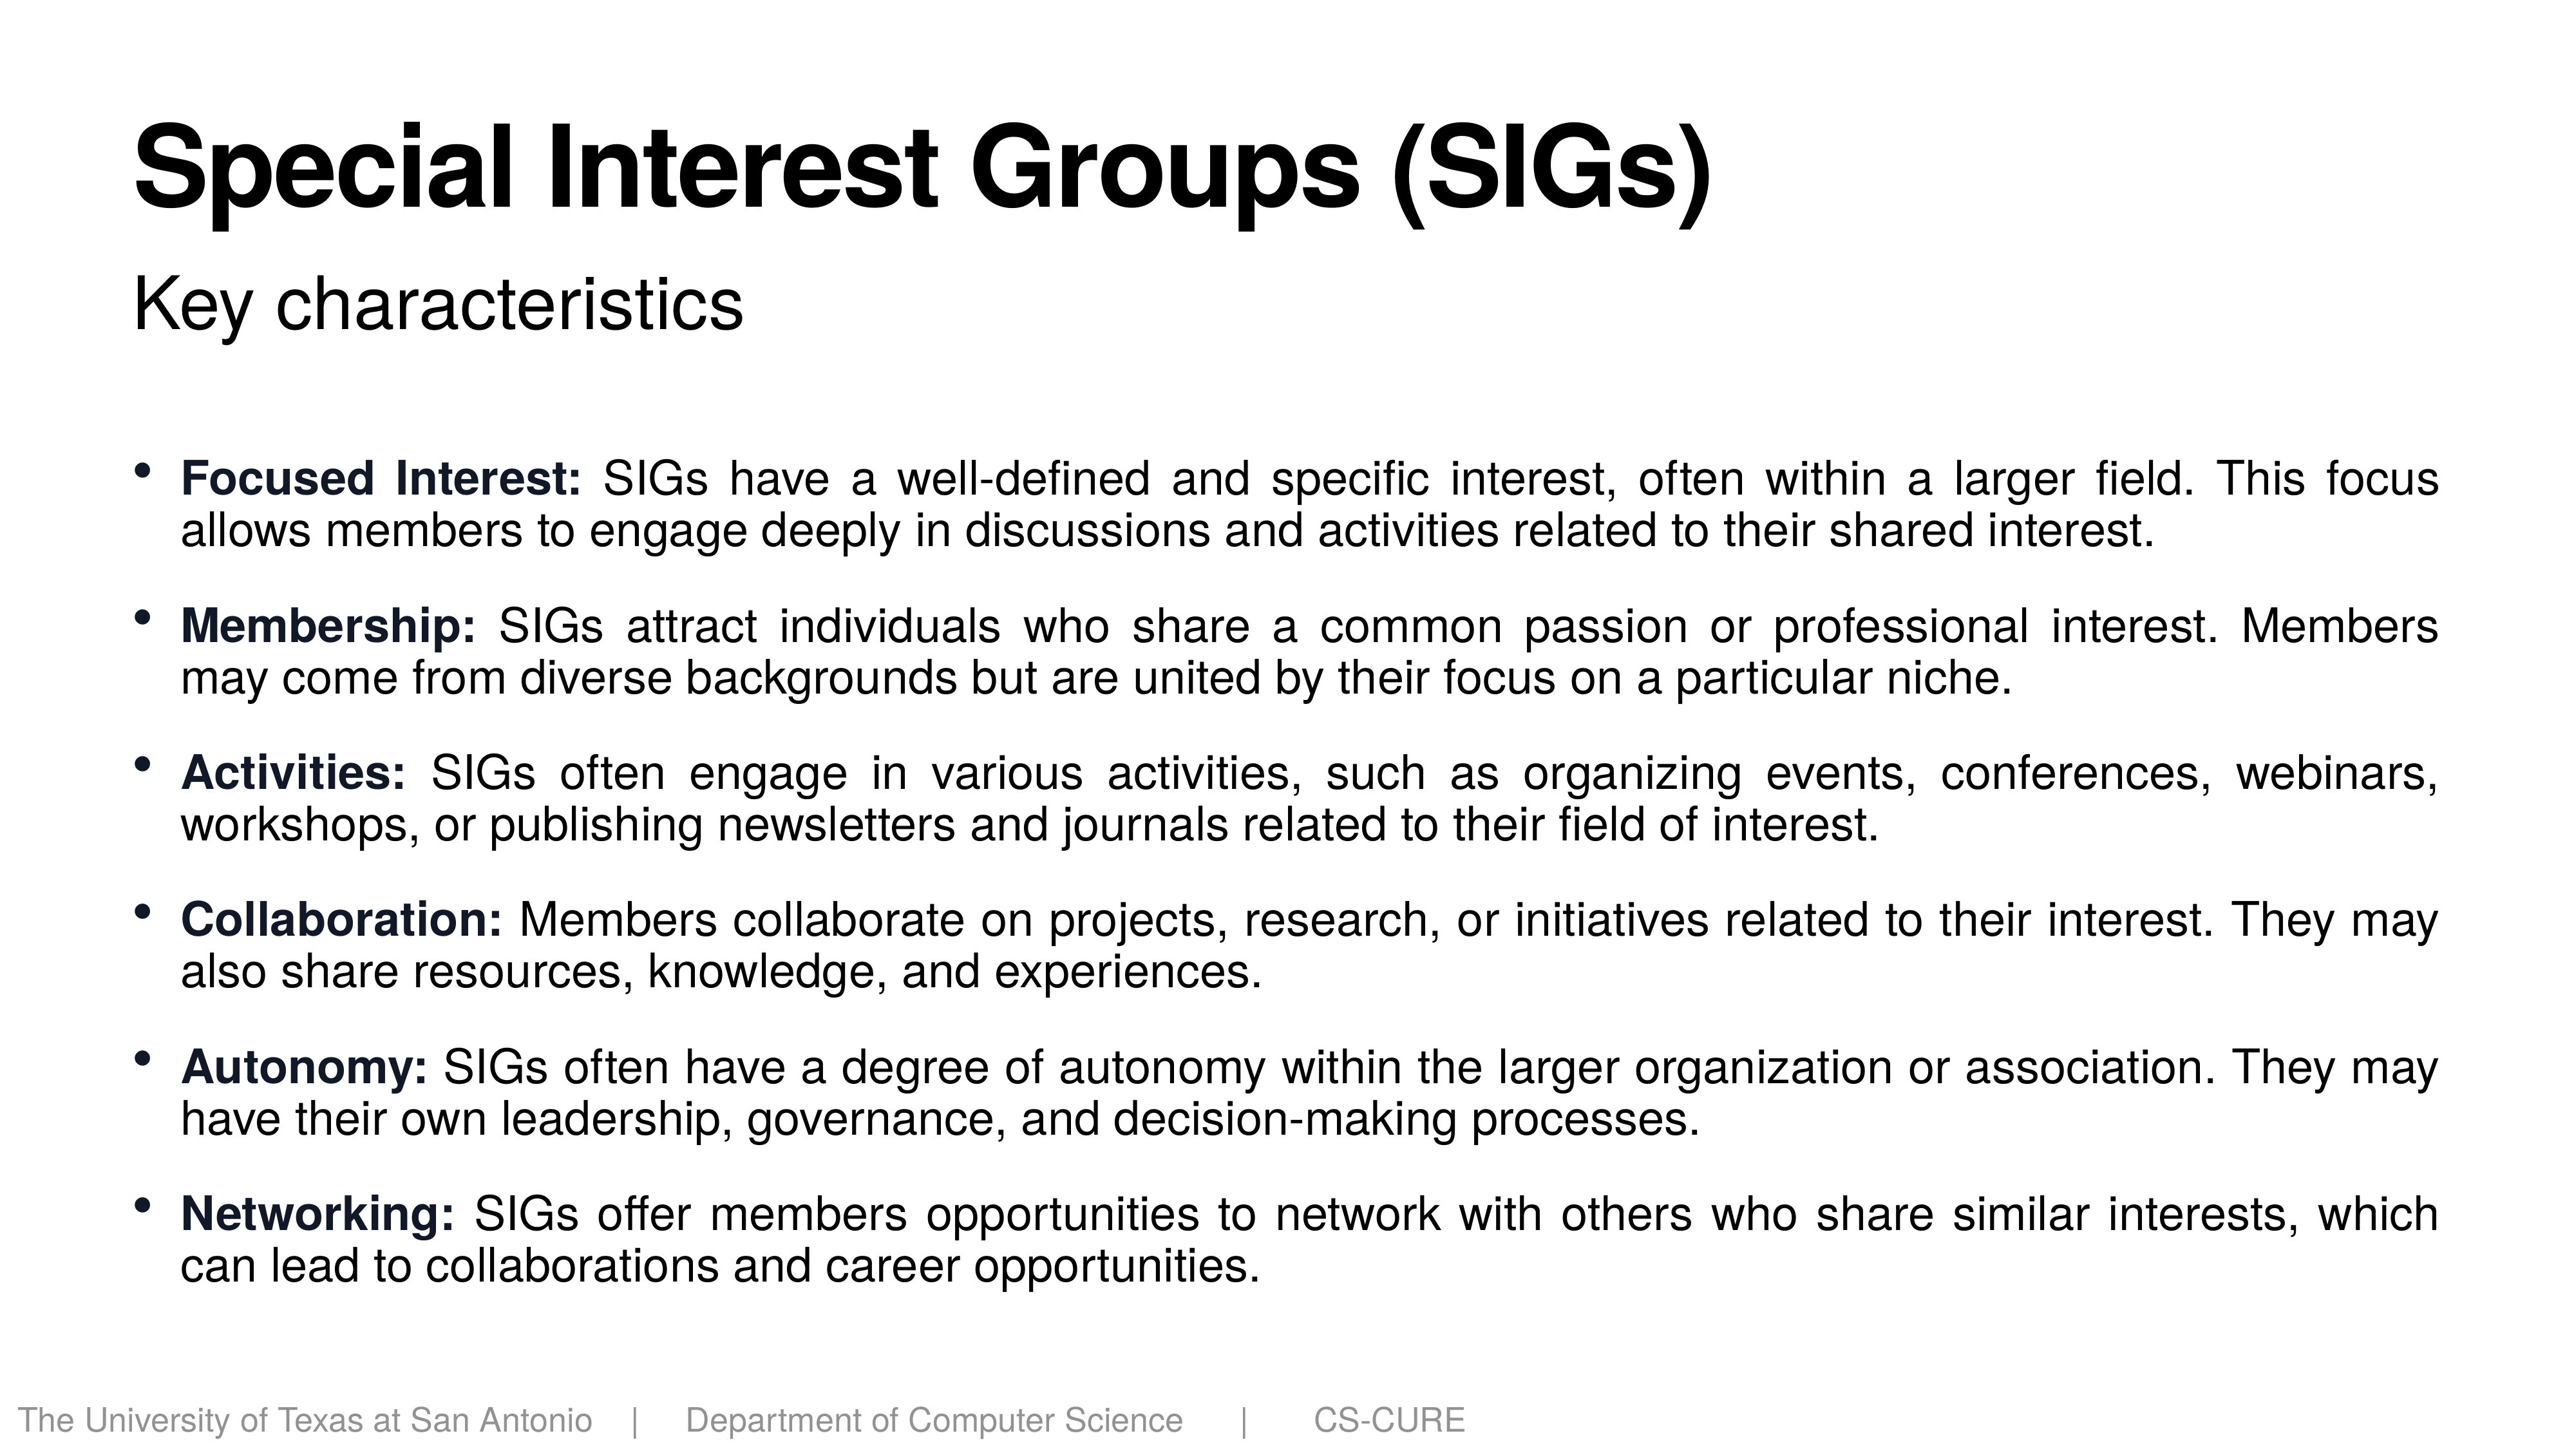

# Special Interest Groups (SIGs)
Key characteristics
Focused Interest: SIGs have a well-defined and specific interest, often within a larger field. This focus allows members to engage deeply in discussions and activities related to their shared interest.
Membership: SIGs attract individuals who share a common passion or professional interest. Members may come from diverse backgrounds but are united by their focus on a particular niche.
Activities: SIGs often engage in various activities, such as organizing events, conferences, webinars, workshops, or publishing newsletters and journals related to their field of interest.
Collaboration: Members collaborate on projects, research, or initiatives related to their interest. They may also share resources, knowledge, and experiences.
Autonomy: SIGs often have a degree of autonomy within the larger organization or association. They may have their own leadership, governance, and decision-making processes.
Networking: SIGs offer members opportunities to network with others who share similar interests, which can lead to collaborations and career opportunities.
28